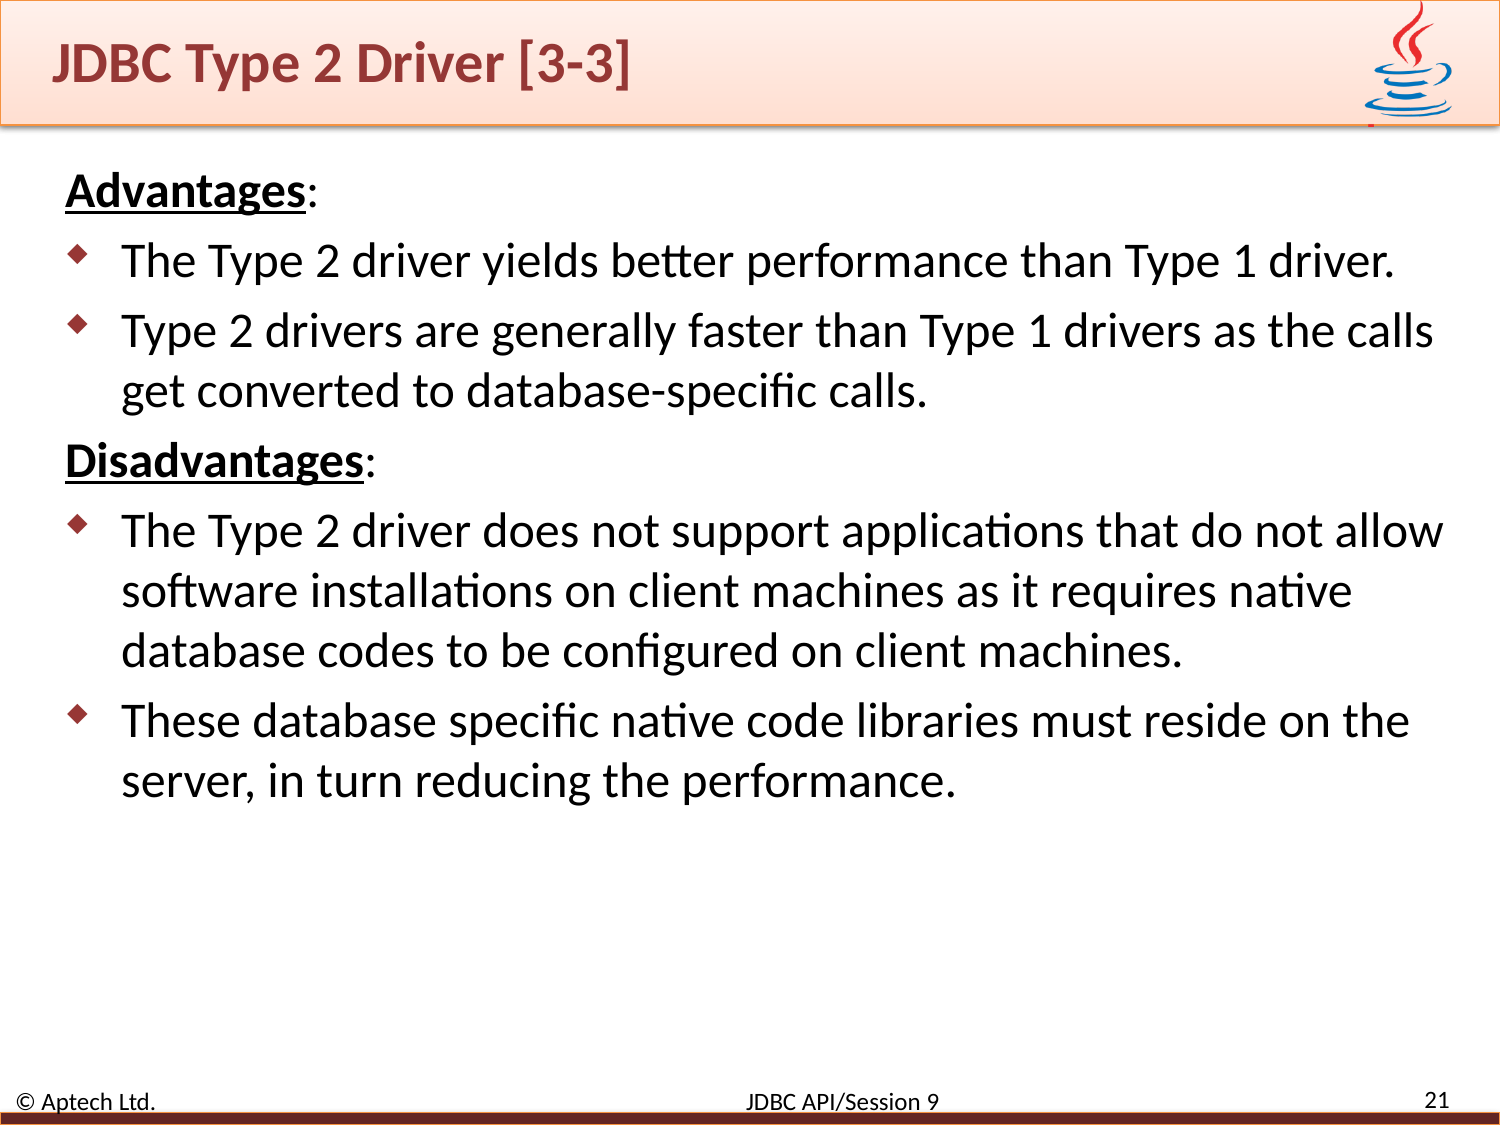

# JDBC Type 2 Driver [3-3]
Advantages:
The Type 2 driver yields better performance than Type 1 driver.
Type 2 drivers are generally faster than Type 1 drivers as the calls get converted to database-specific calls.
Disadvantages:
The Type 2 driver does not support applications that do not allow software installations on client machines as it requires native database codes to be configured on client machines.
These database specific native code libraries must reside on the server, in turn reducing the performance.
21
© Aptech Ltd.                                                                                                       JDBC API/Session 9